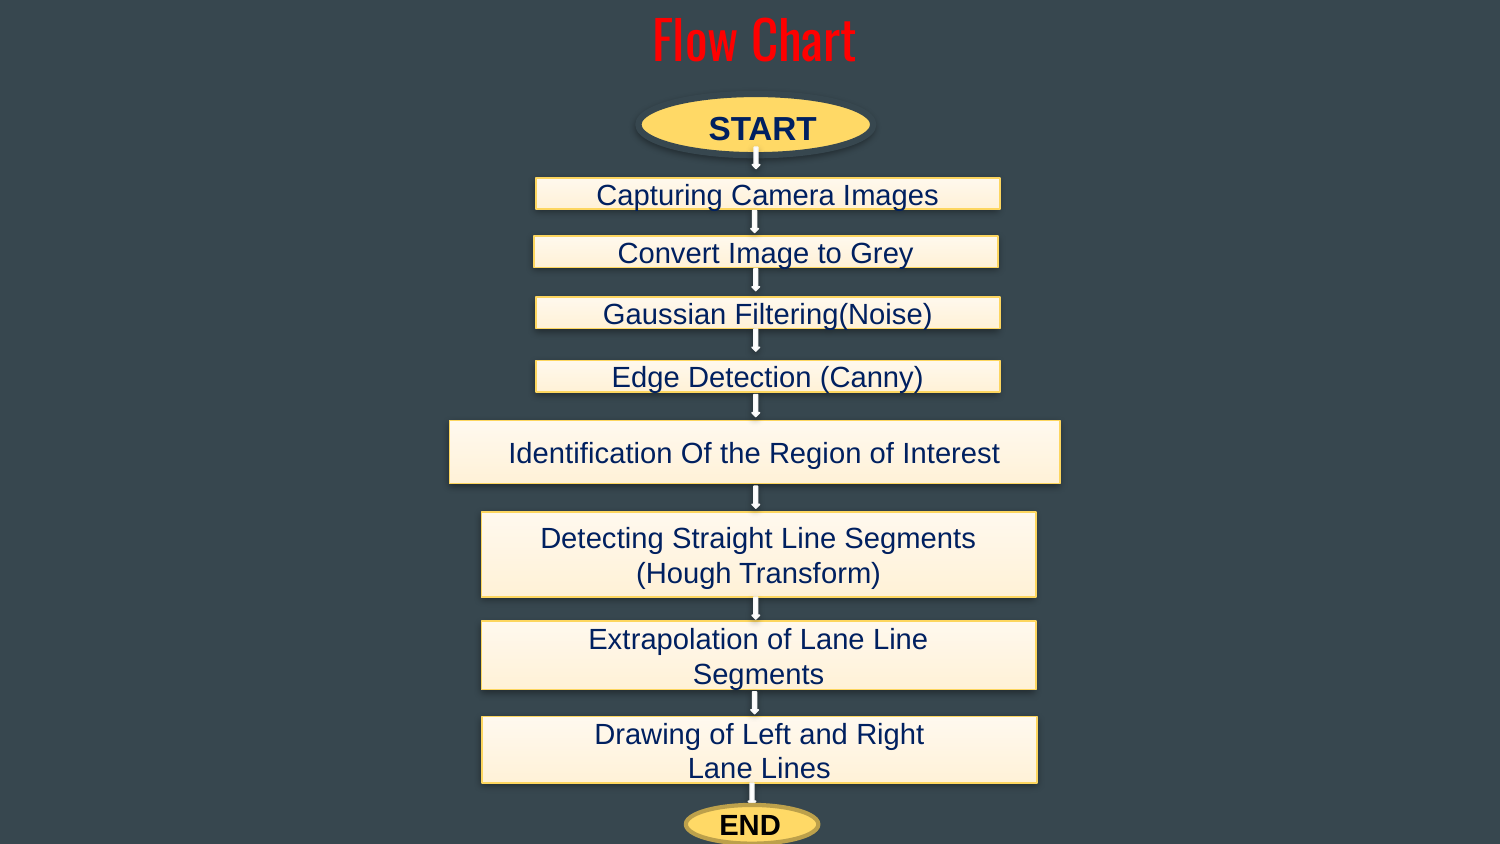

# Flow Chart

  START

Capturing Camera Images

Convert Image to Grey

Gaussian Filtering(Noise)

Edge Detection (Canny)

Identification Of the Region of Interest

Detecting Straight Line Segments
(Hough Transform)

Extrapolation of Lane Line
Segments

Drawing of Left and Right
Lane Lines

END